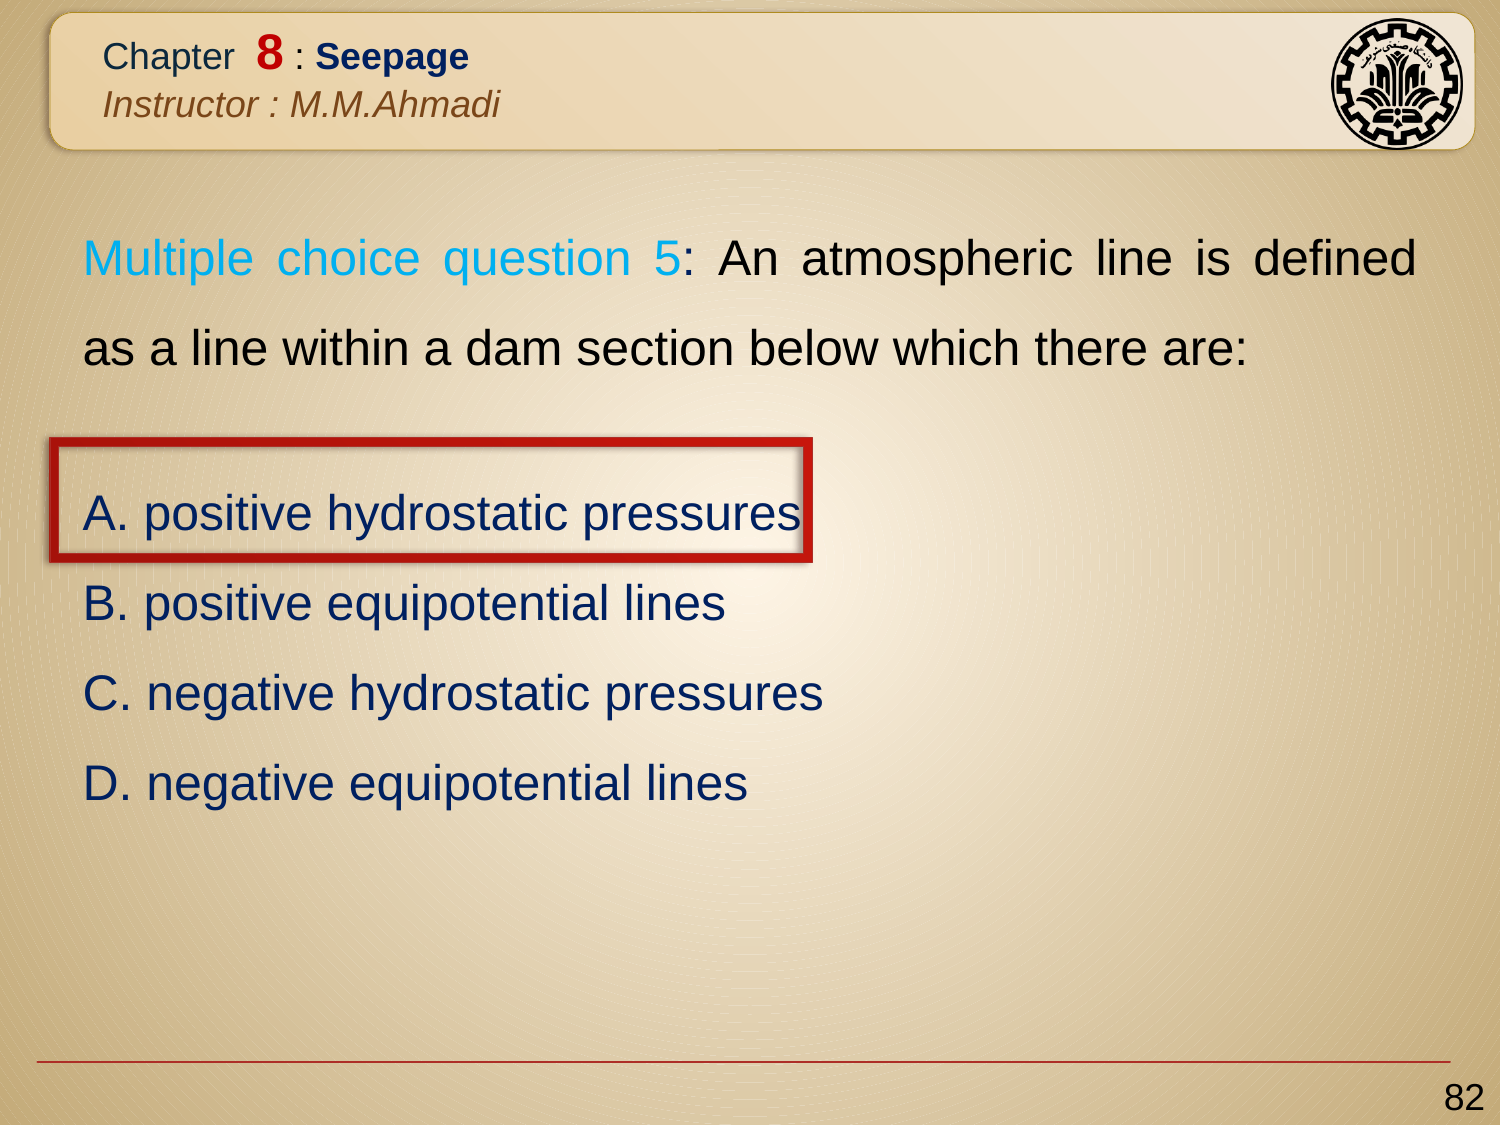

Multiple choice question 5: An atmospheric line is defined as a line within a dam section below which there are:

A. positive hydrostatic pressures
B. positive equipotential lines
C. negative hydrostatic pressures
D. negative equipotential lines

82